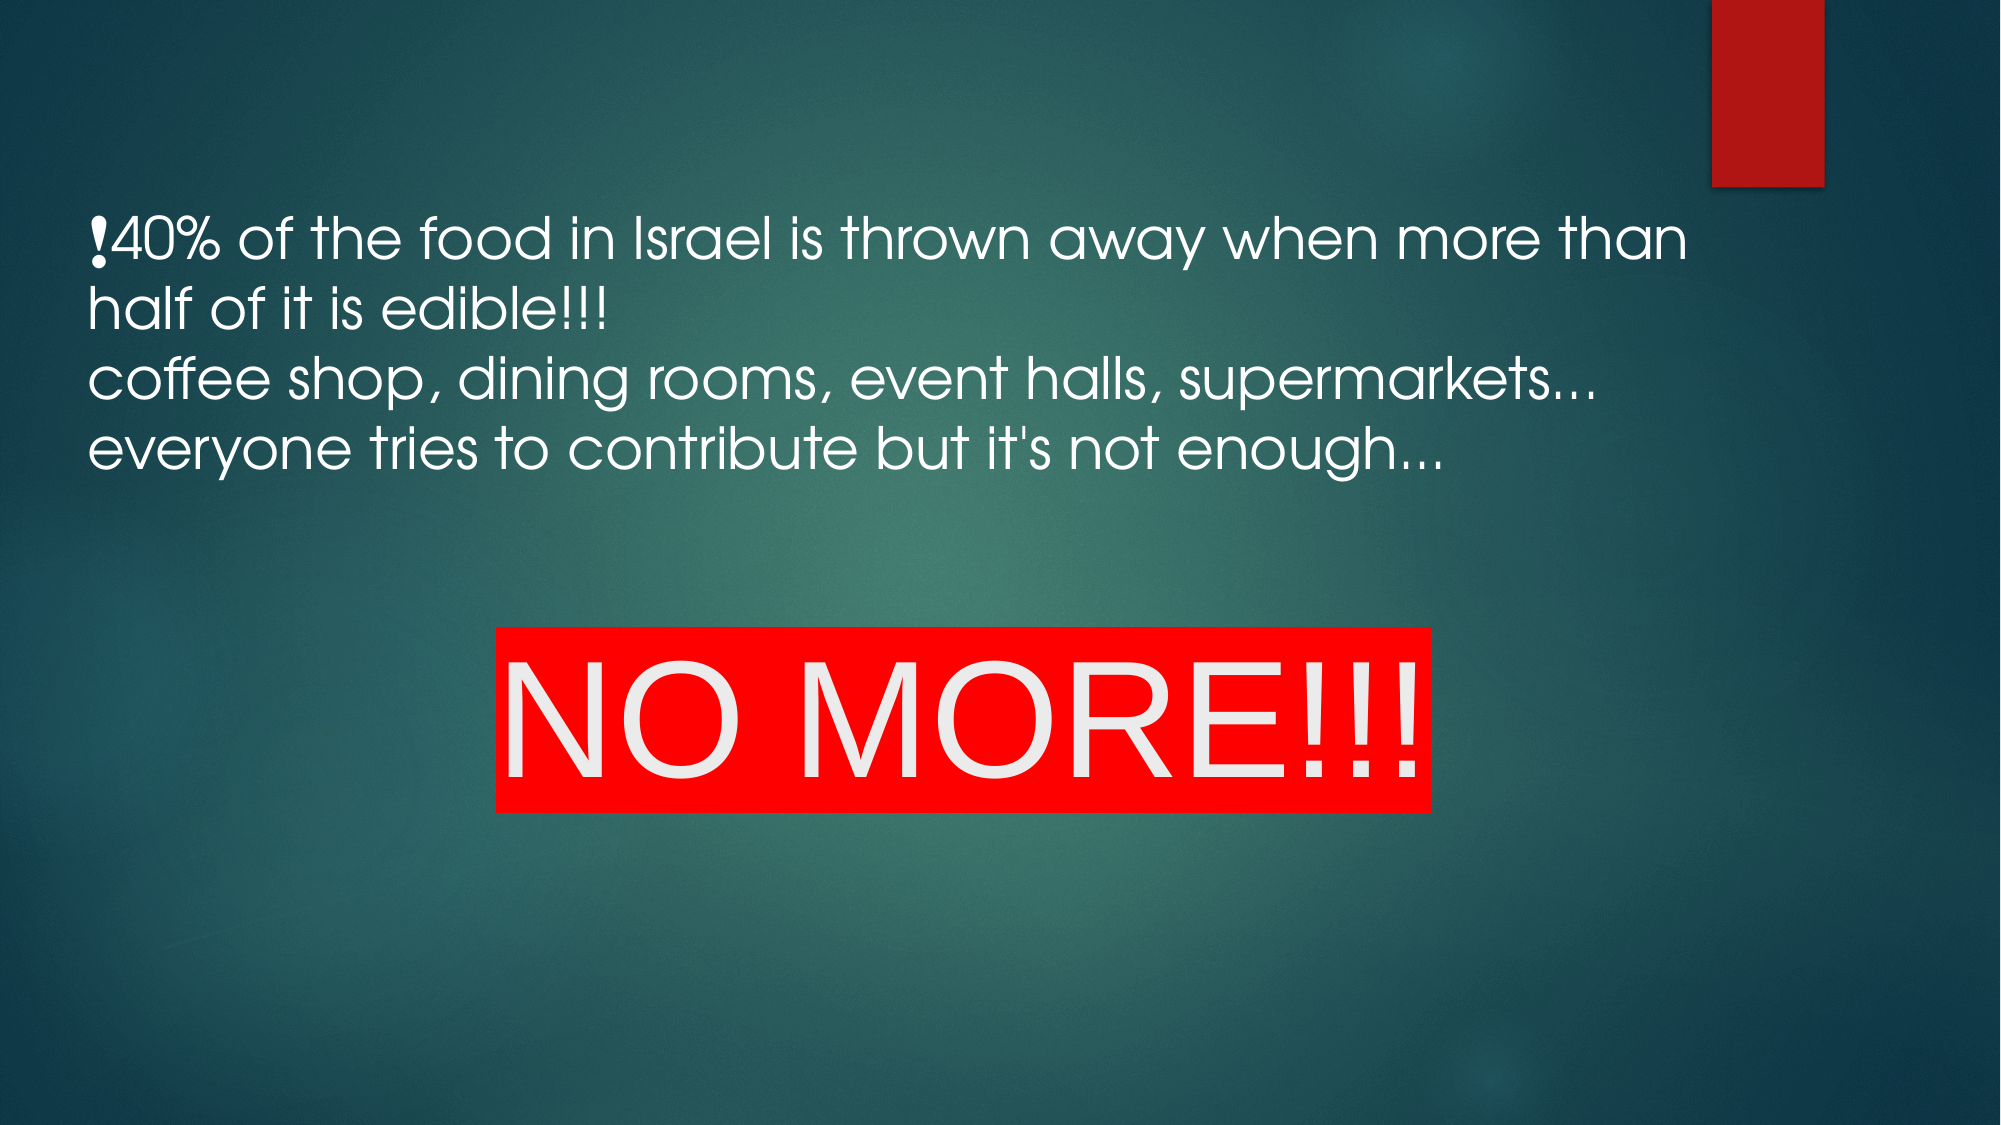

❗40% of the food in Israel is thrown away when more than half of it is edible!!!
coffee shop, dining rooms, event halls, supermarkets... everyone tries to contribute but it's not enough...
# NO MORE!!!